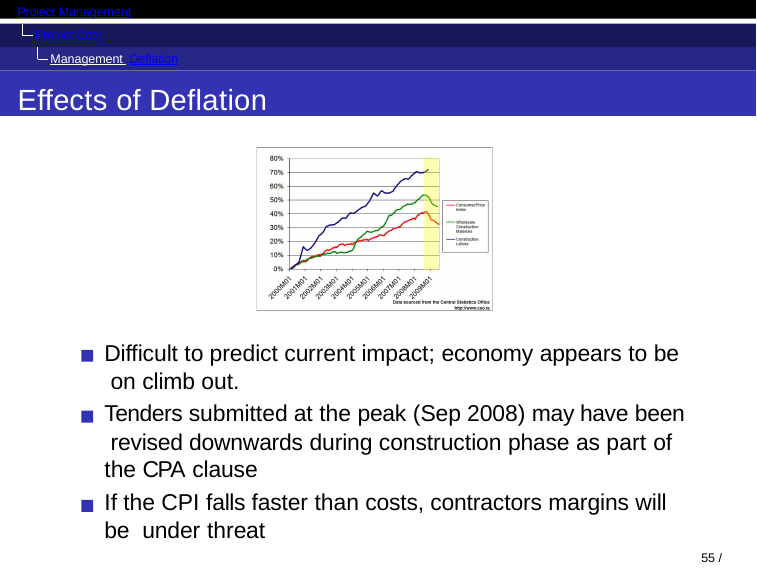

Project Management
Project Cost Management  Deflation

Effects of Deflation

Difficult to predict current impact; economy appears to be  on climb out.
Tenders submitted at the peak (Sep 2008) may have been  revised downwards during construction phase as part of  the CPA clause
If the CPI falls faster than costs, contractors margins will be  under threat

55 / 128